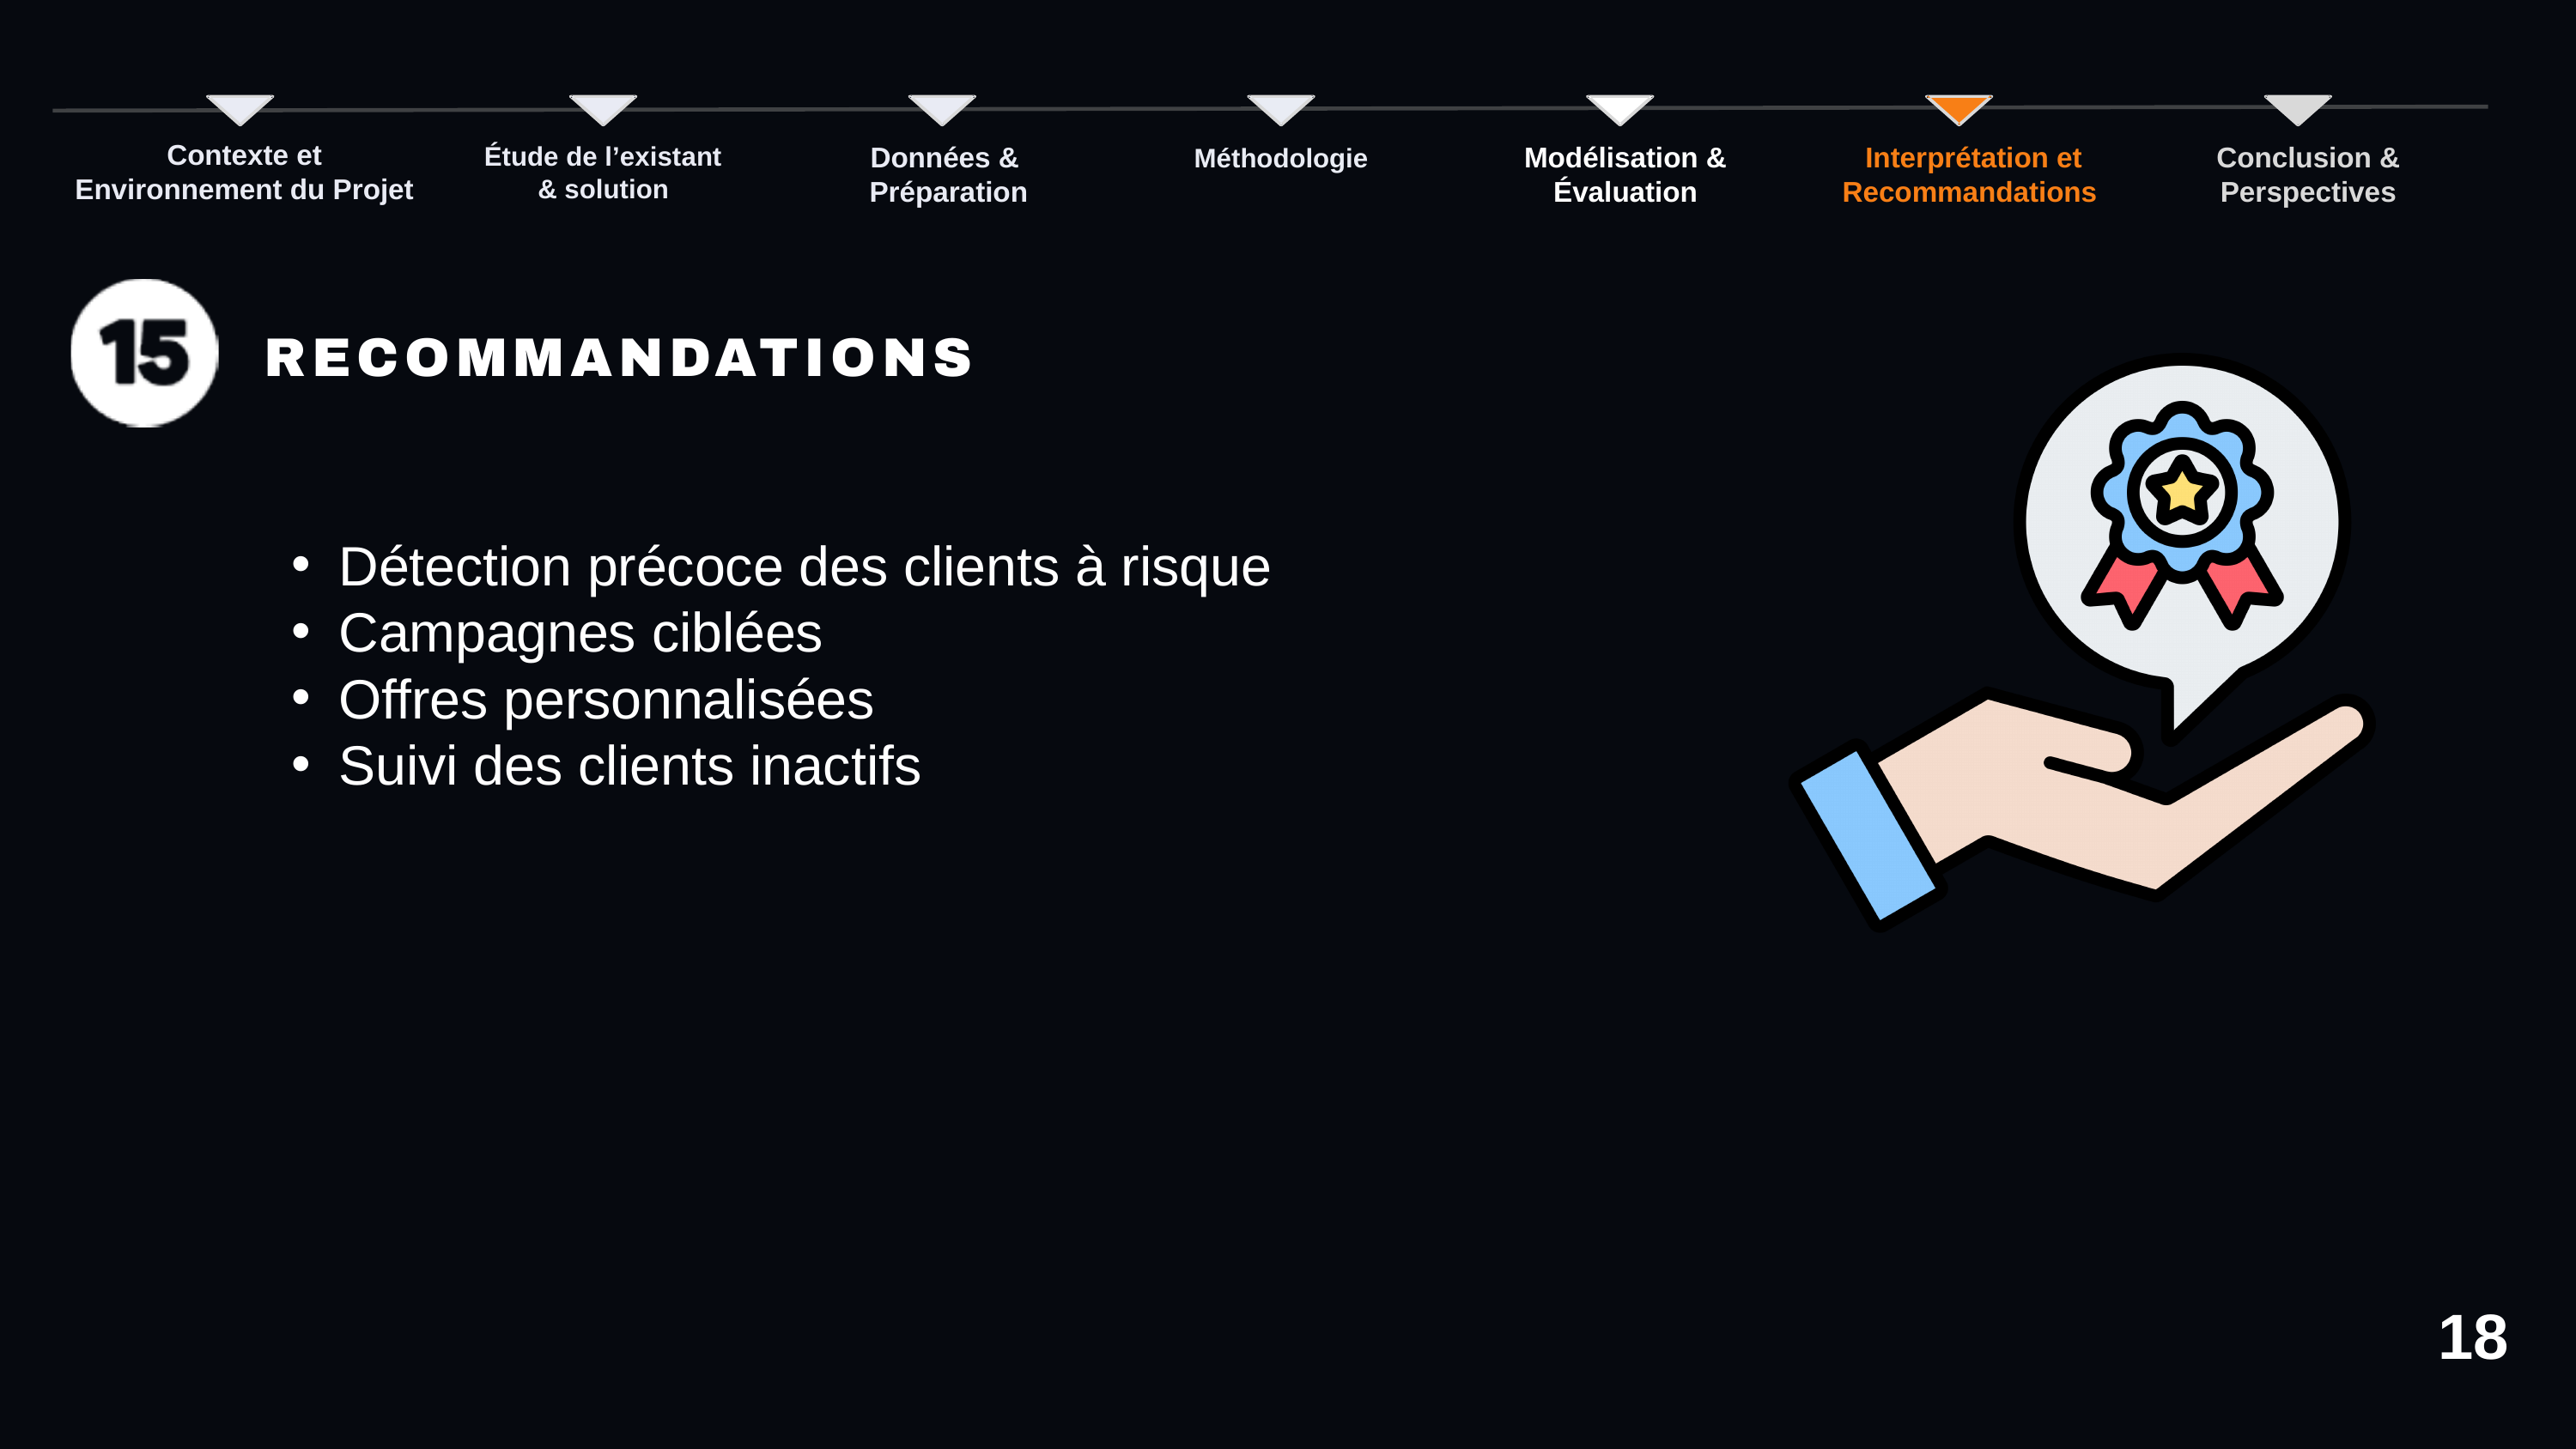

Contexte et Environnement du Projet
Étude de l’existant
 & solution

Données &
 Préparation
Modélisation & Évaluation
 Interprétation et Recommandations
Conclusion & Perspectives
Méthodologie

 RECOMMANDATIONS

Détection précoce des clients à risque
Campagnes ciblées
Offres personnalisées
Suivi des clients inactifs
18